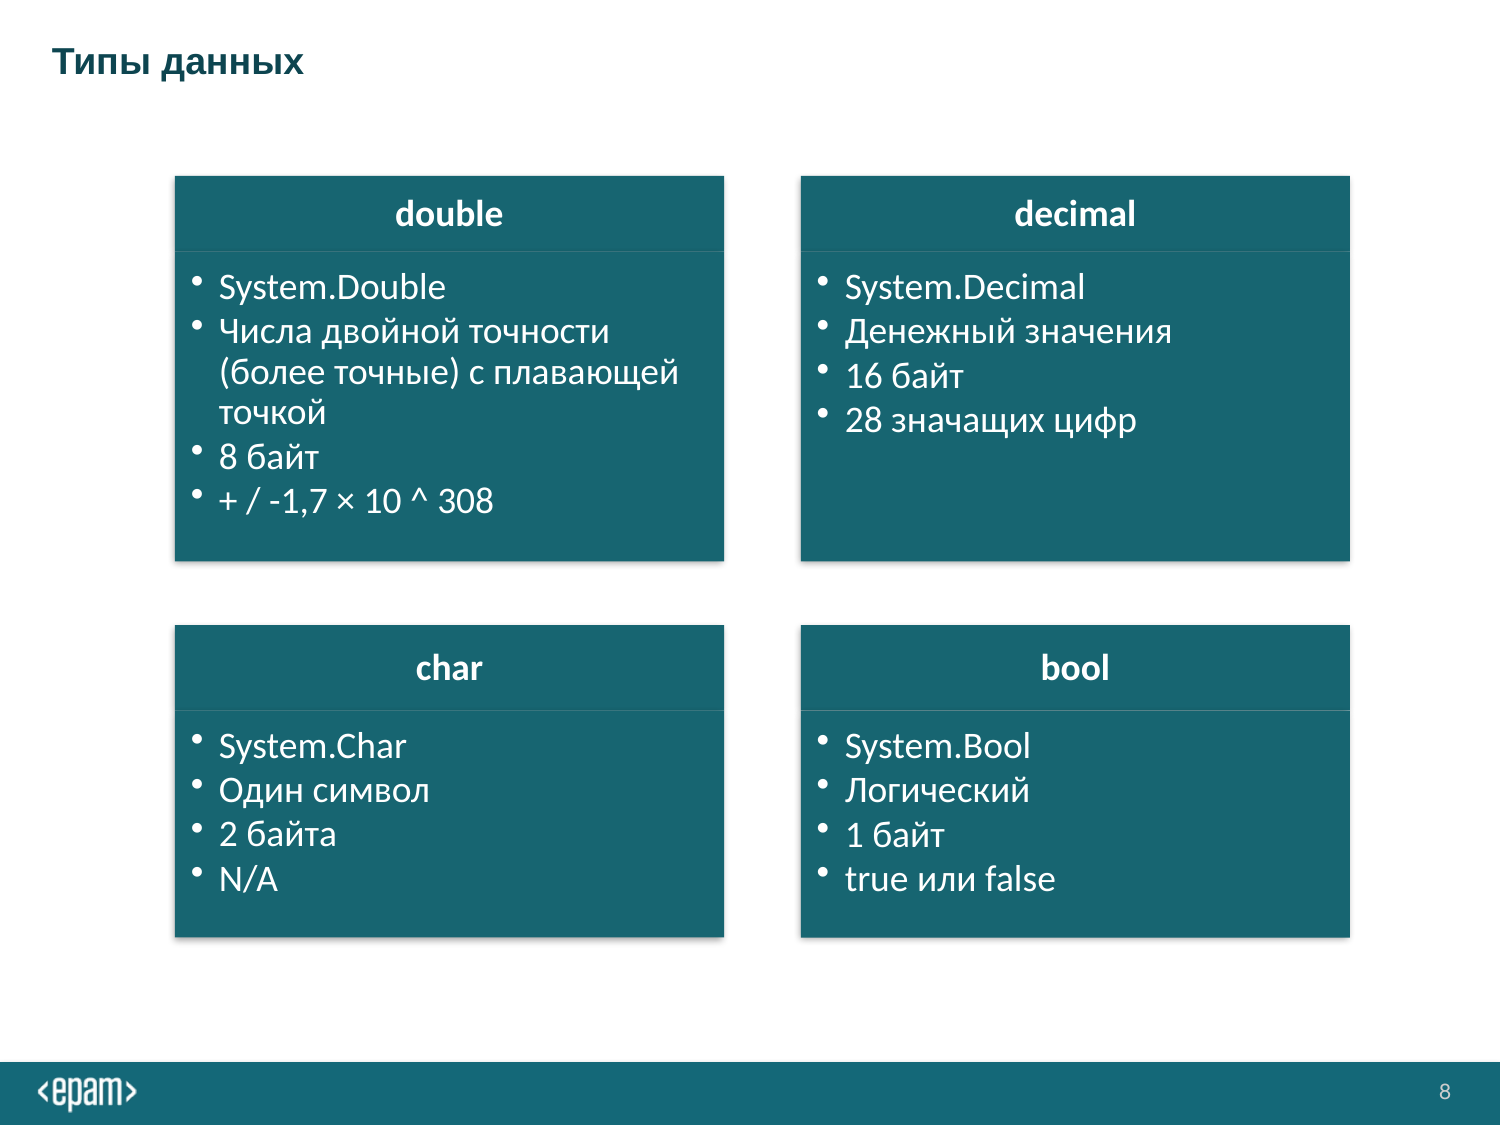

# Типы данных
double
decimal
System.Double
Числа двойной точности (более точные) с плавающей точкой
8 байт
+ / -1,7 × 10 ^ 308
System.Decimal
Денежный значения
16 байт
28 значащих цифр
char
bool
System.Char
Один символ
2 байта
N/A
System.Bool
Логический
1 байт
true или false